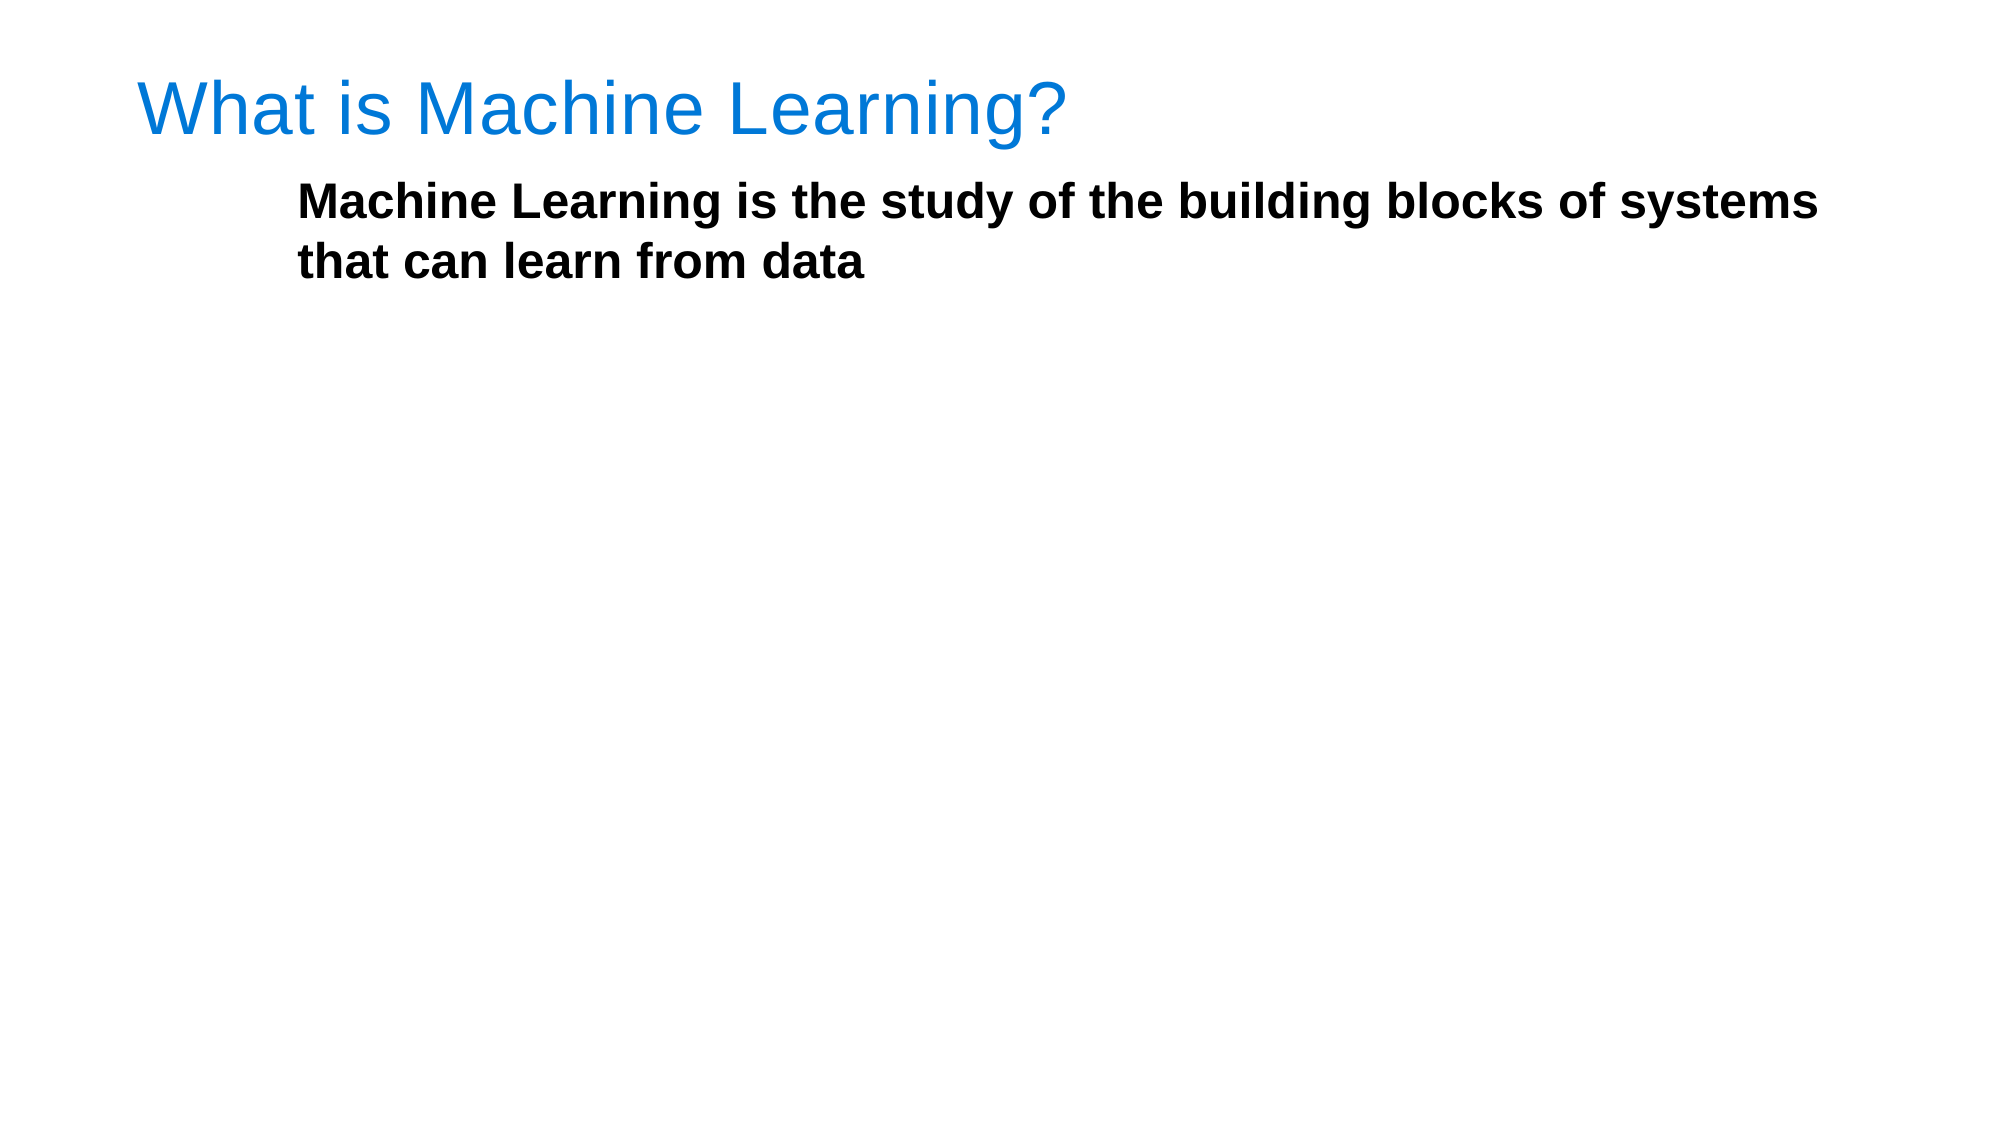

# What is Machine Learning?
Machine Learning is the study of the building blocks of systems that can learn from data